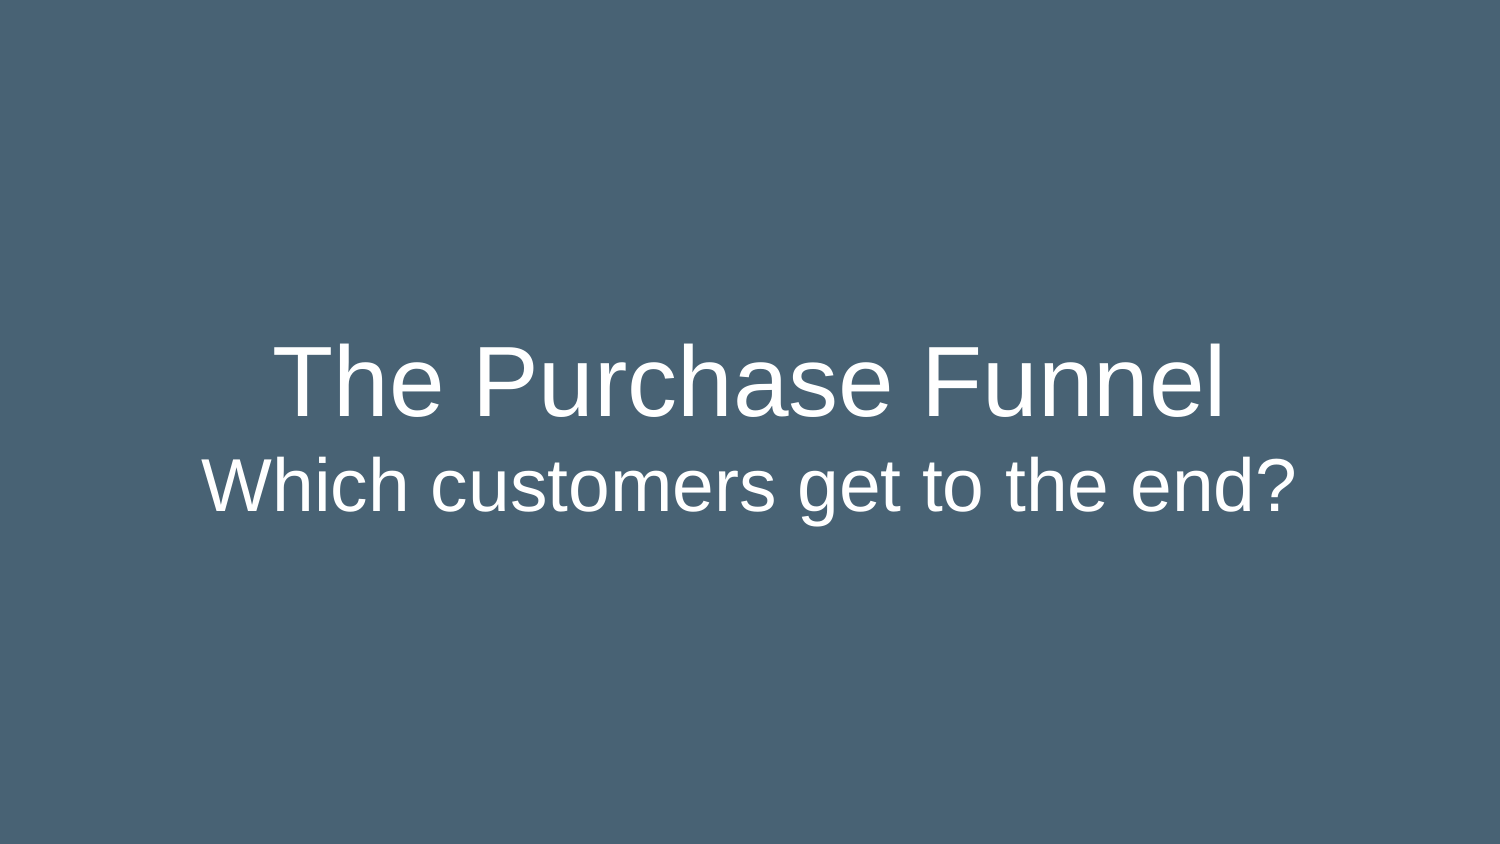

The Purchase Funnel
Which customers get to the end?